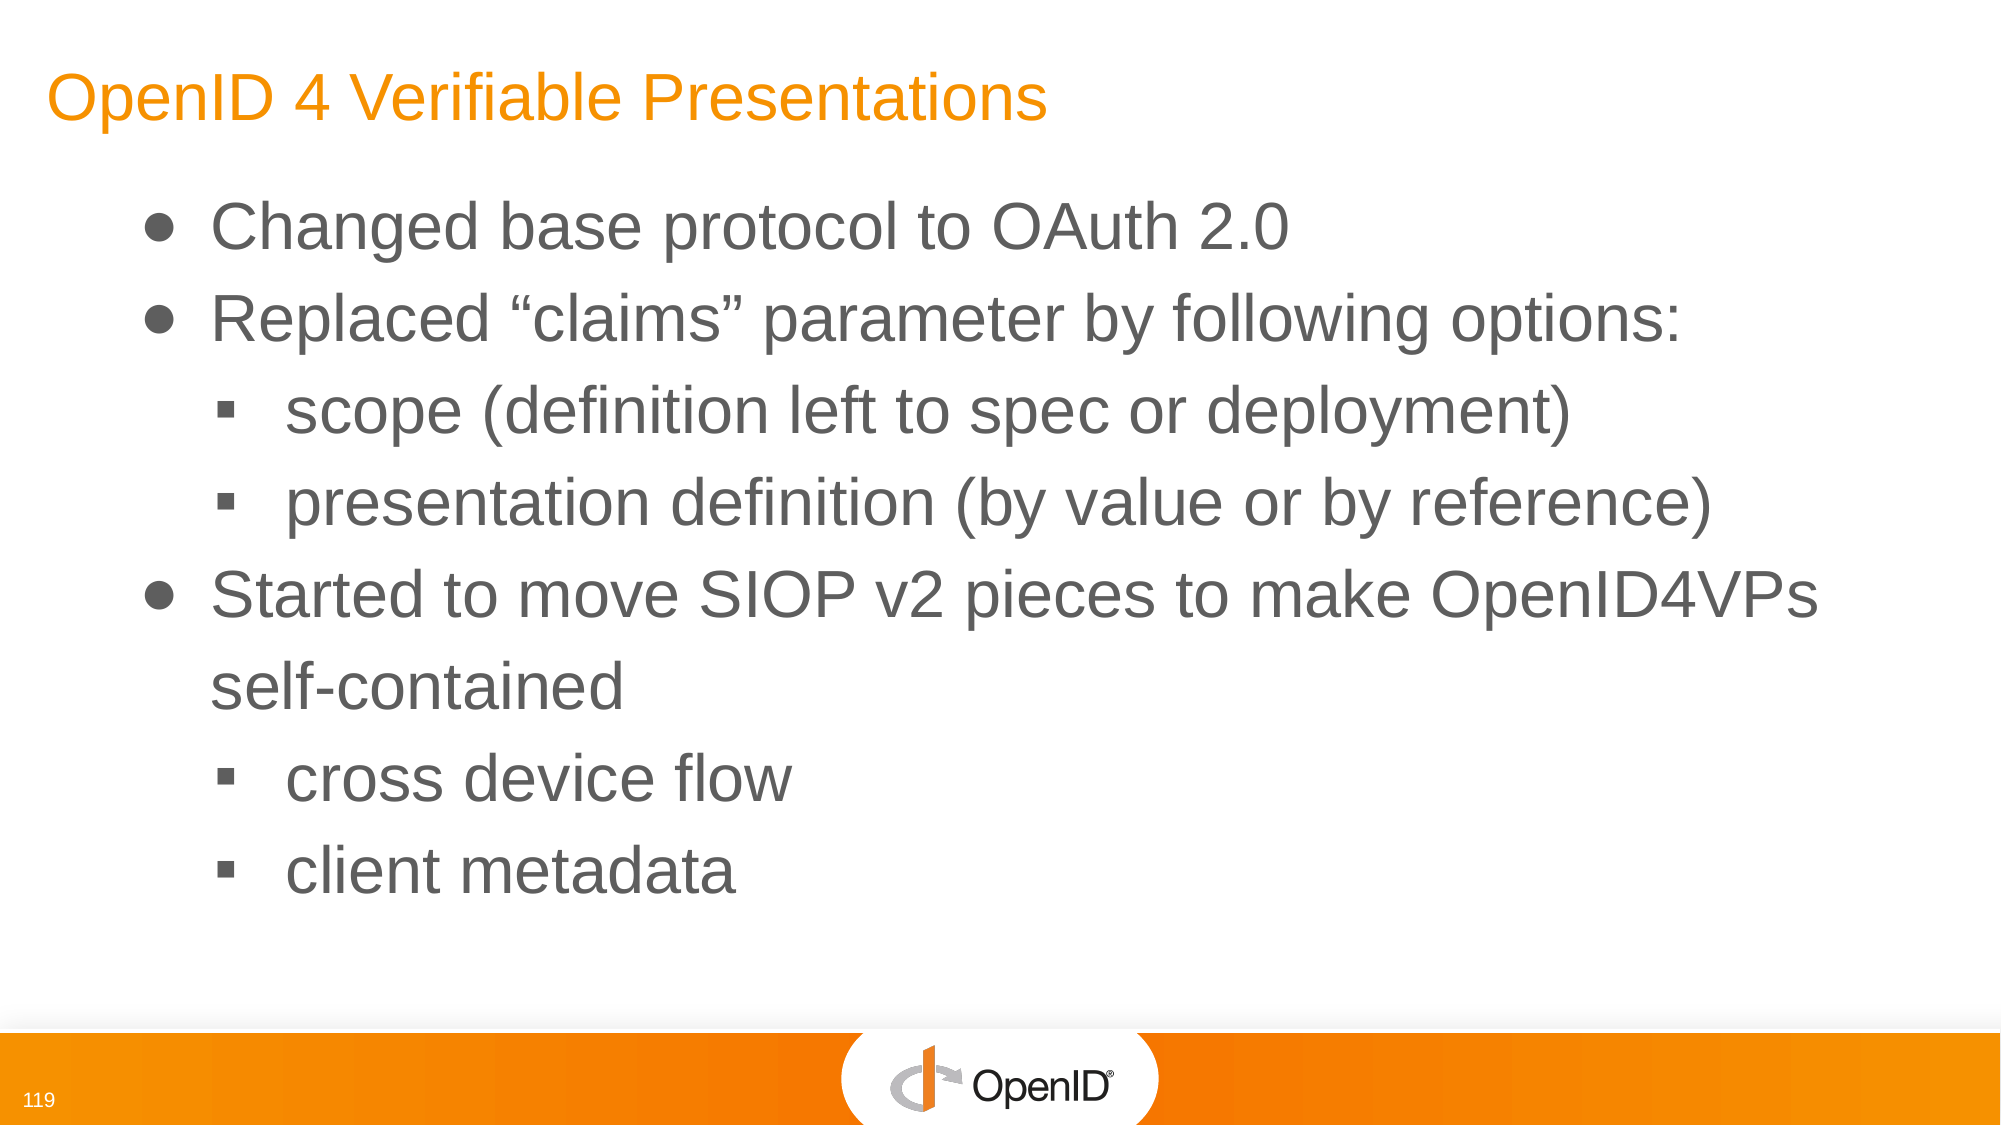

# OpenID 4 Verifiable Presentations
Changed base protocol to OAuth 2.0
Replaced “claims” parameter by following options:
scope (definition left to spec or deployment)
presentation definition (by value or by reference)
Started to move SIOP v2 pieces to make OpenID4VPs self-contained
cross device flow
client metadata